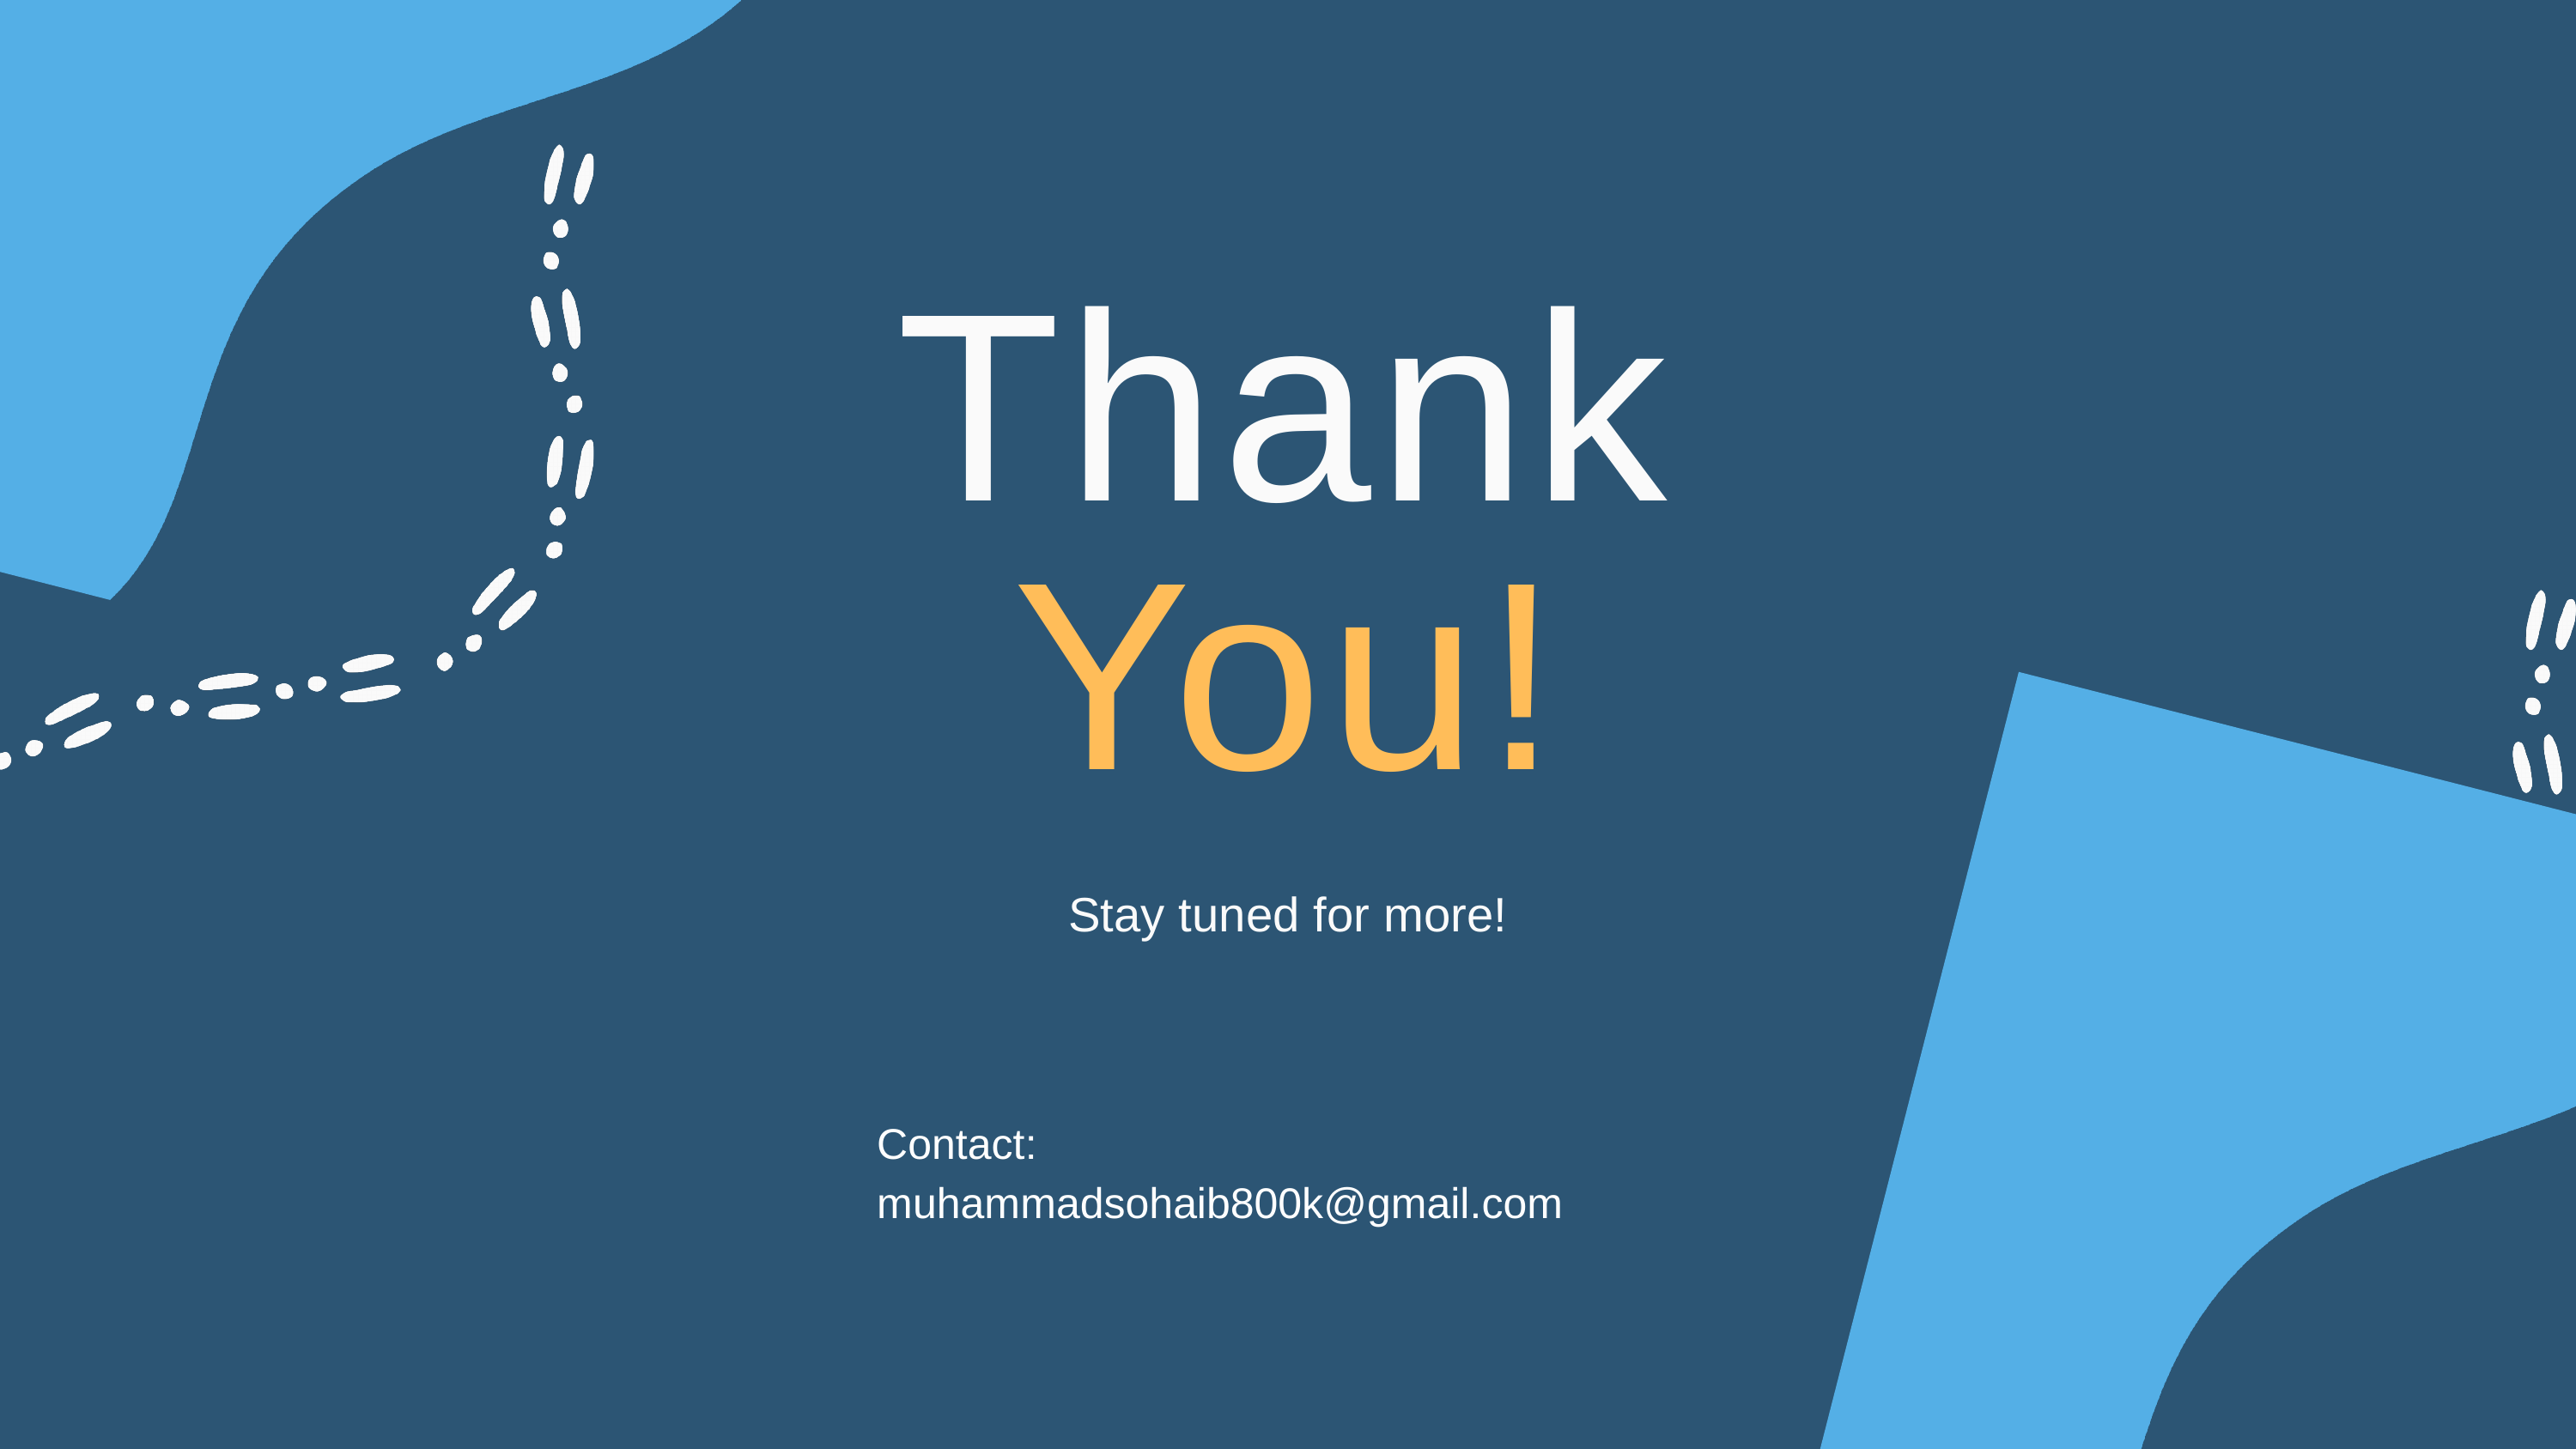

Thank You!

Stay tuned for more!
Contact:
muhammadsohaib800k@gmail.com